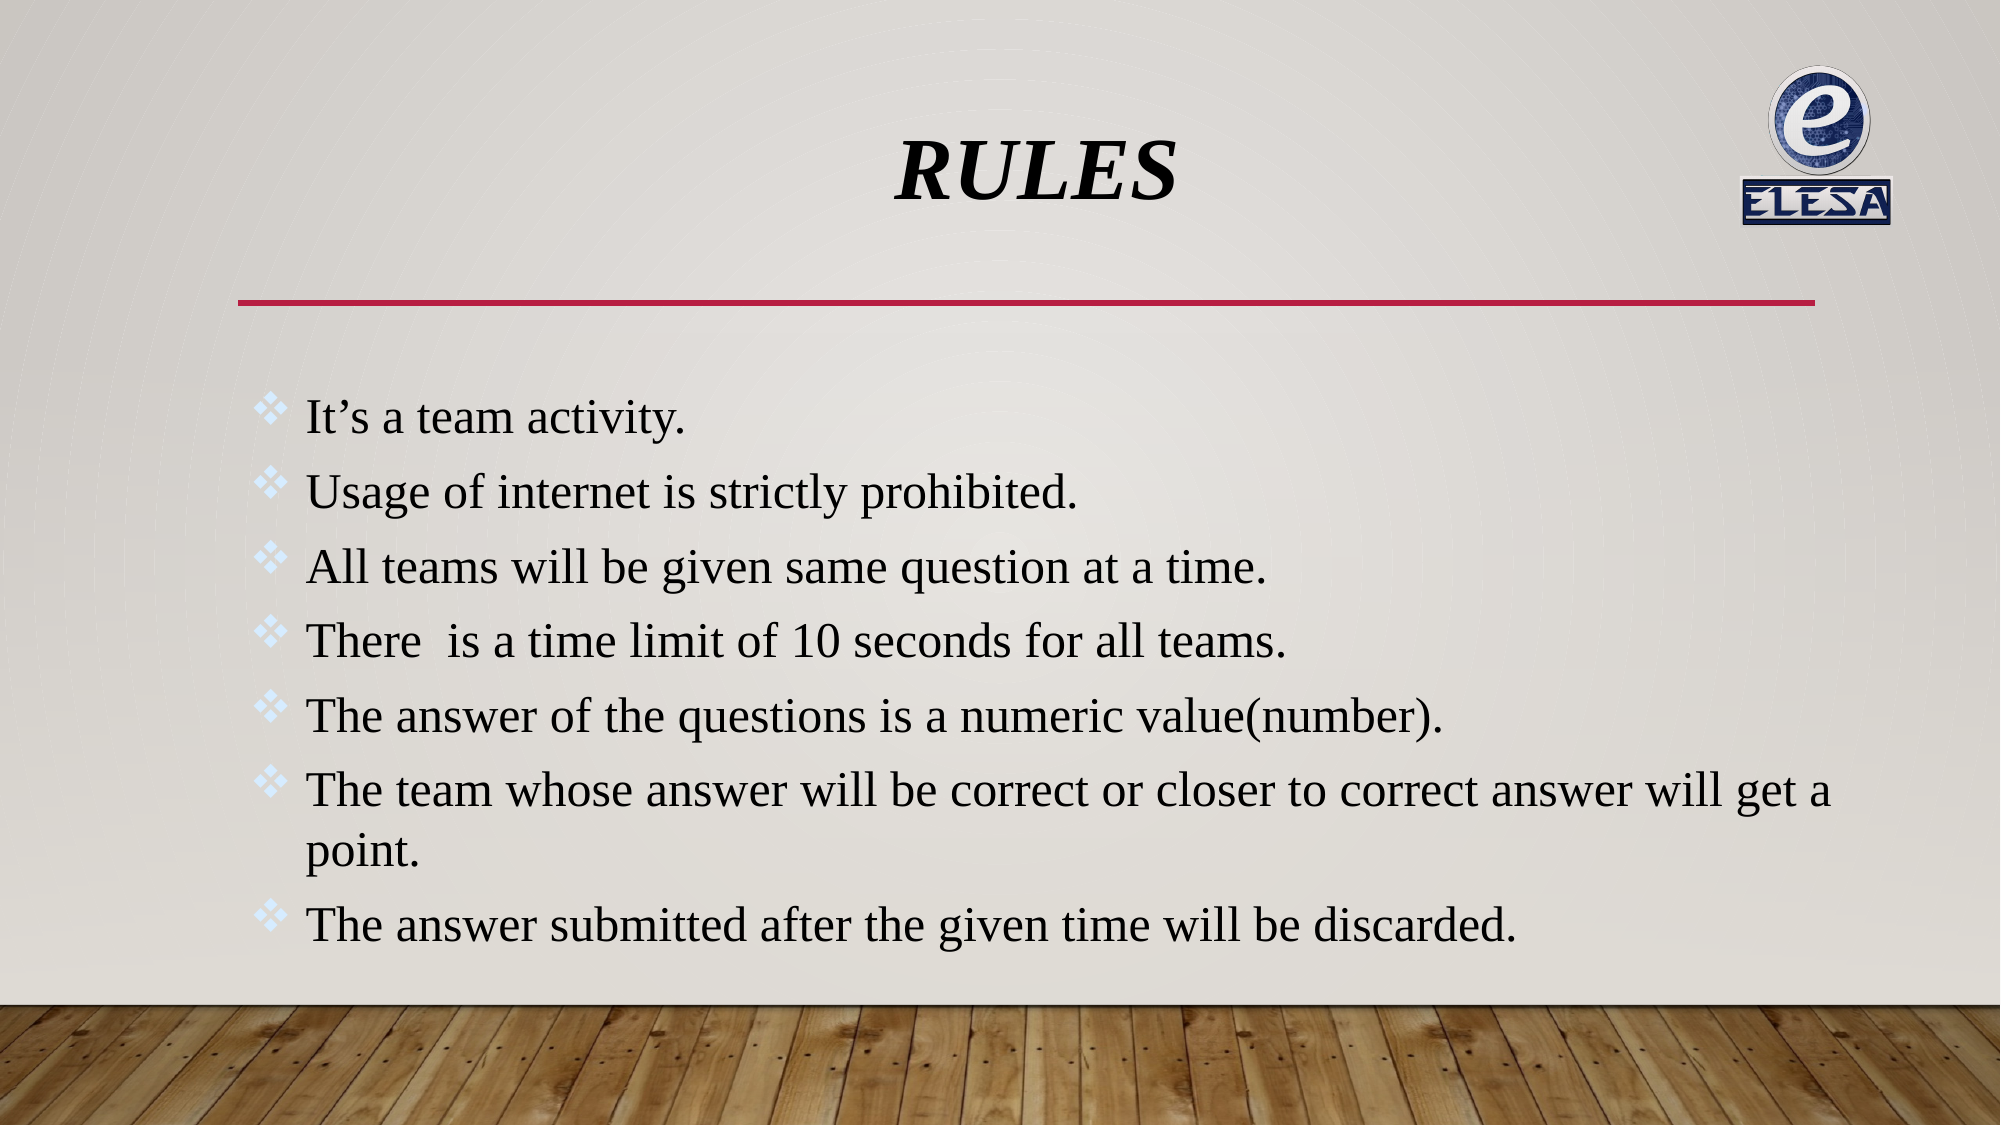

# Rules
It’s a team activity.
Usage of internet is strictly prohibited.
All teams will be given same question at a time.
There  is a time limit of 10 seconds for all teams.
The answer of the questions is a numeric value(number).
The team whose answer will be correct or closer to correct answer will get a point.
The answer submitted after the given time will be discarded.